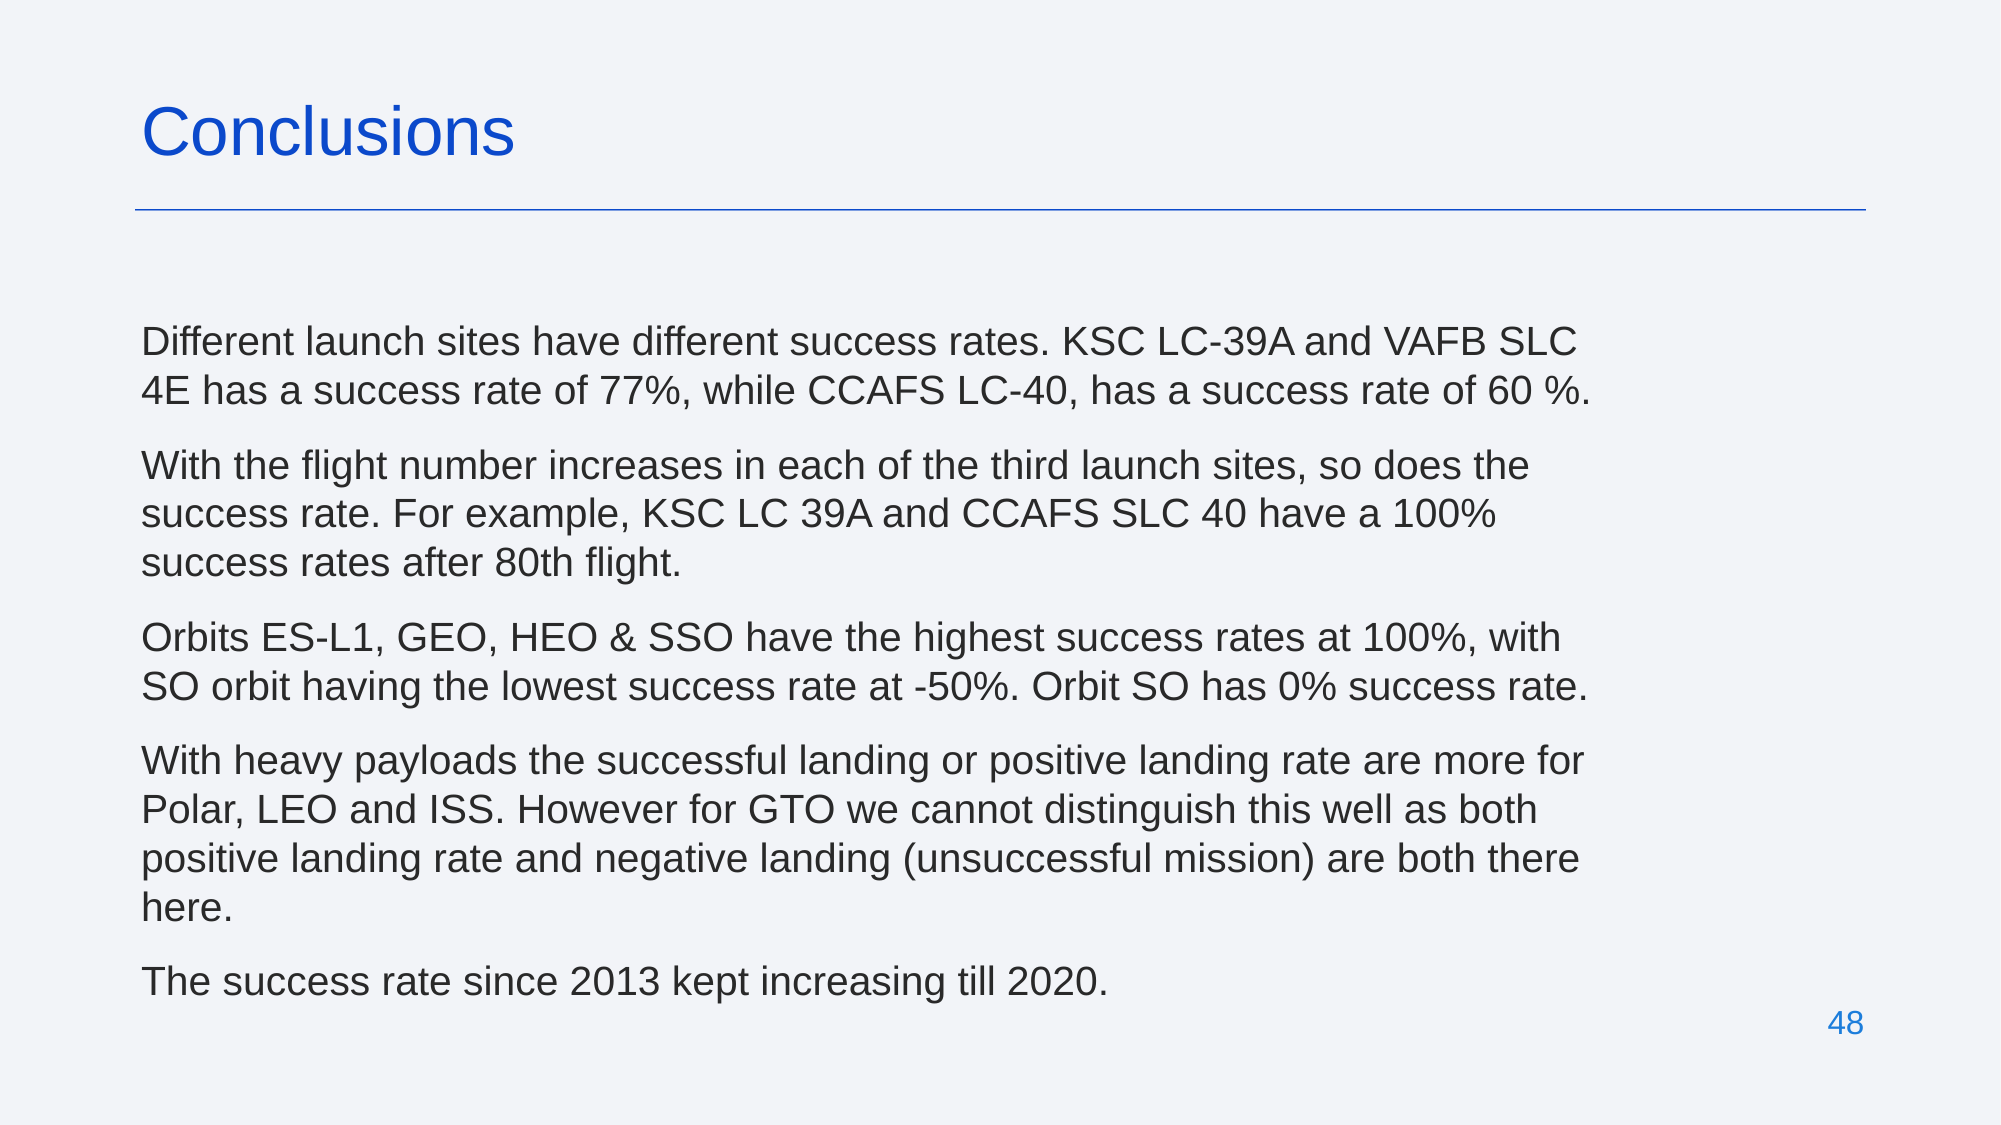

Conclusions
Different launch sites have different success rates. KSC LC-39A and VAFB SLC 4E has a success rate of 77%, while CCAFS LC-40, has a success rate of 60 %.
With the flight number increases in each of the third launch sites, so does the success rate. For example, KSC LC 39A and CCAFS SLC 40 have a 100% success rates after 80th flight.
Orbits ES-L1, GEO, HEO & SSO have the highest success rates at 100%, with SO orbit having the lowest success rate at -50%. Orbit SO has 0% success rate.
With heavy payloads the successful landing or positive landing rate are more for Polar, LEO and ISS. However for GTO we cannot distinguish this well as both positive landing rate and negative landing (unsuccessful mission) are both there here.
The success rate since 2013 kept increasing till 2020.
48